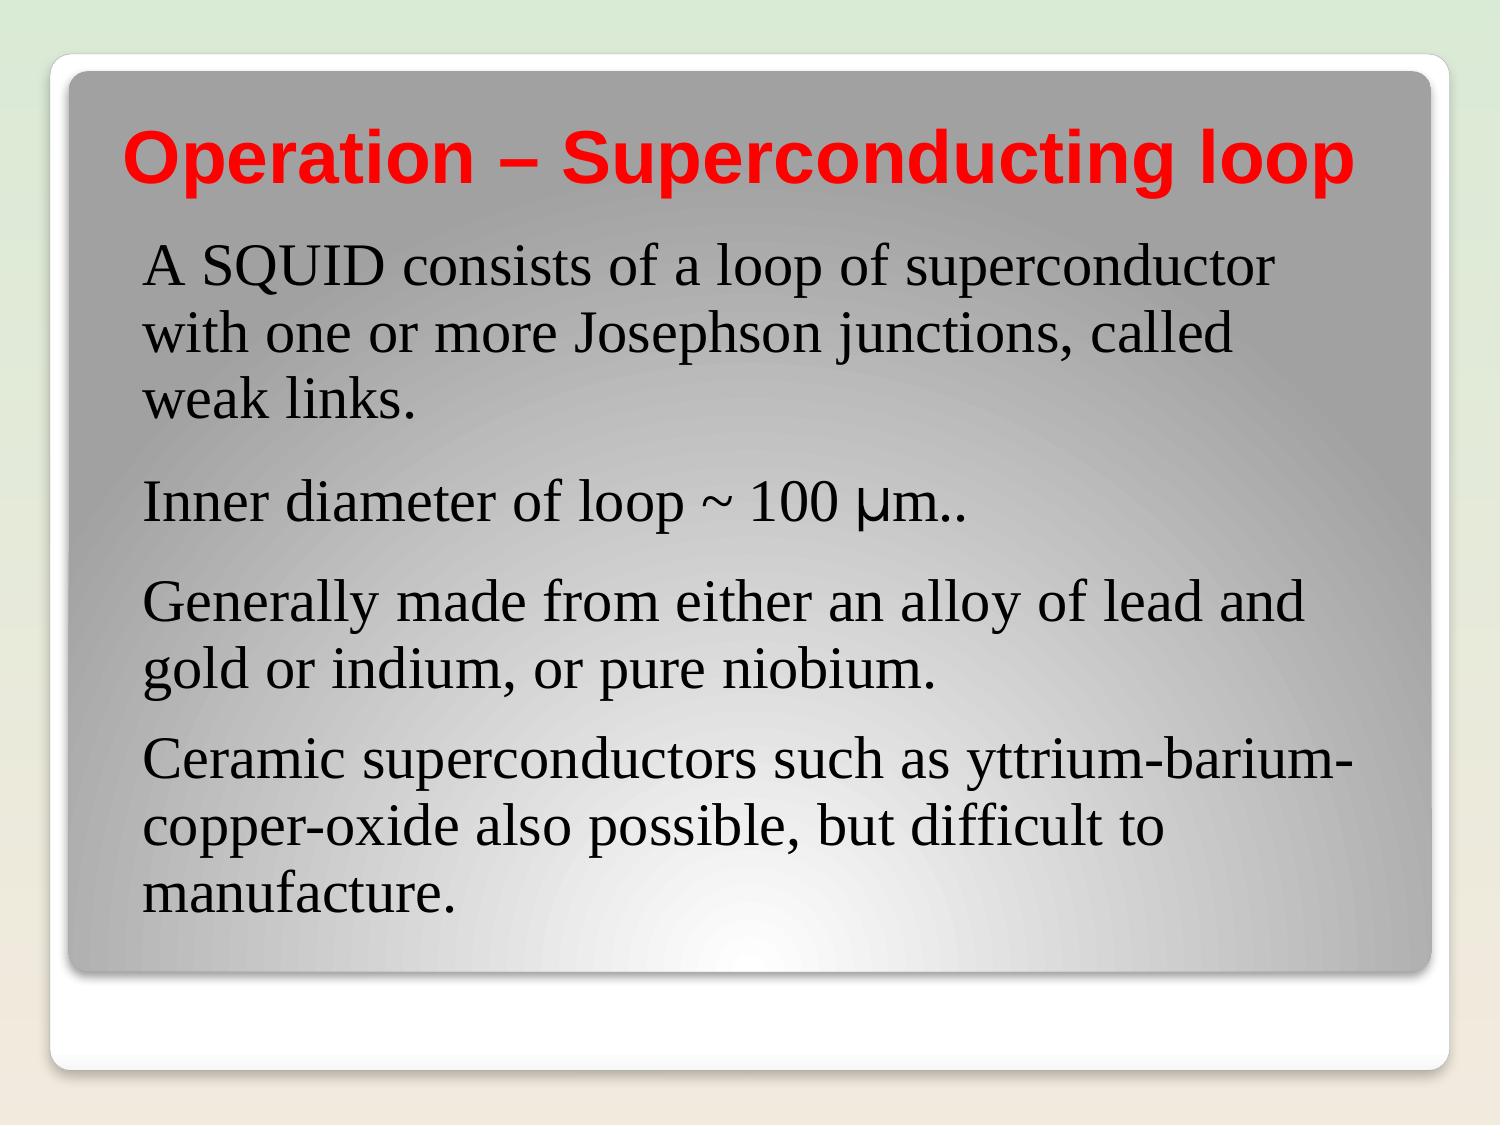

# Operation – Superconducting loop
A SQUID consists of a loop of superconductor with one or more Josephson junctions, called weak links.
Inner diameter of loop ~ 100 µm..
Generally made from either an alloy of lead and gold or indium, or pure niobium.
Ceramic superconductors such as yttrium-barium- copper-oxide also possible, but difficult to manufacture.